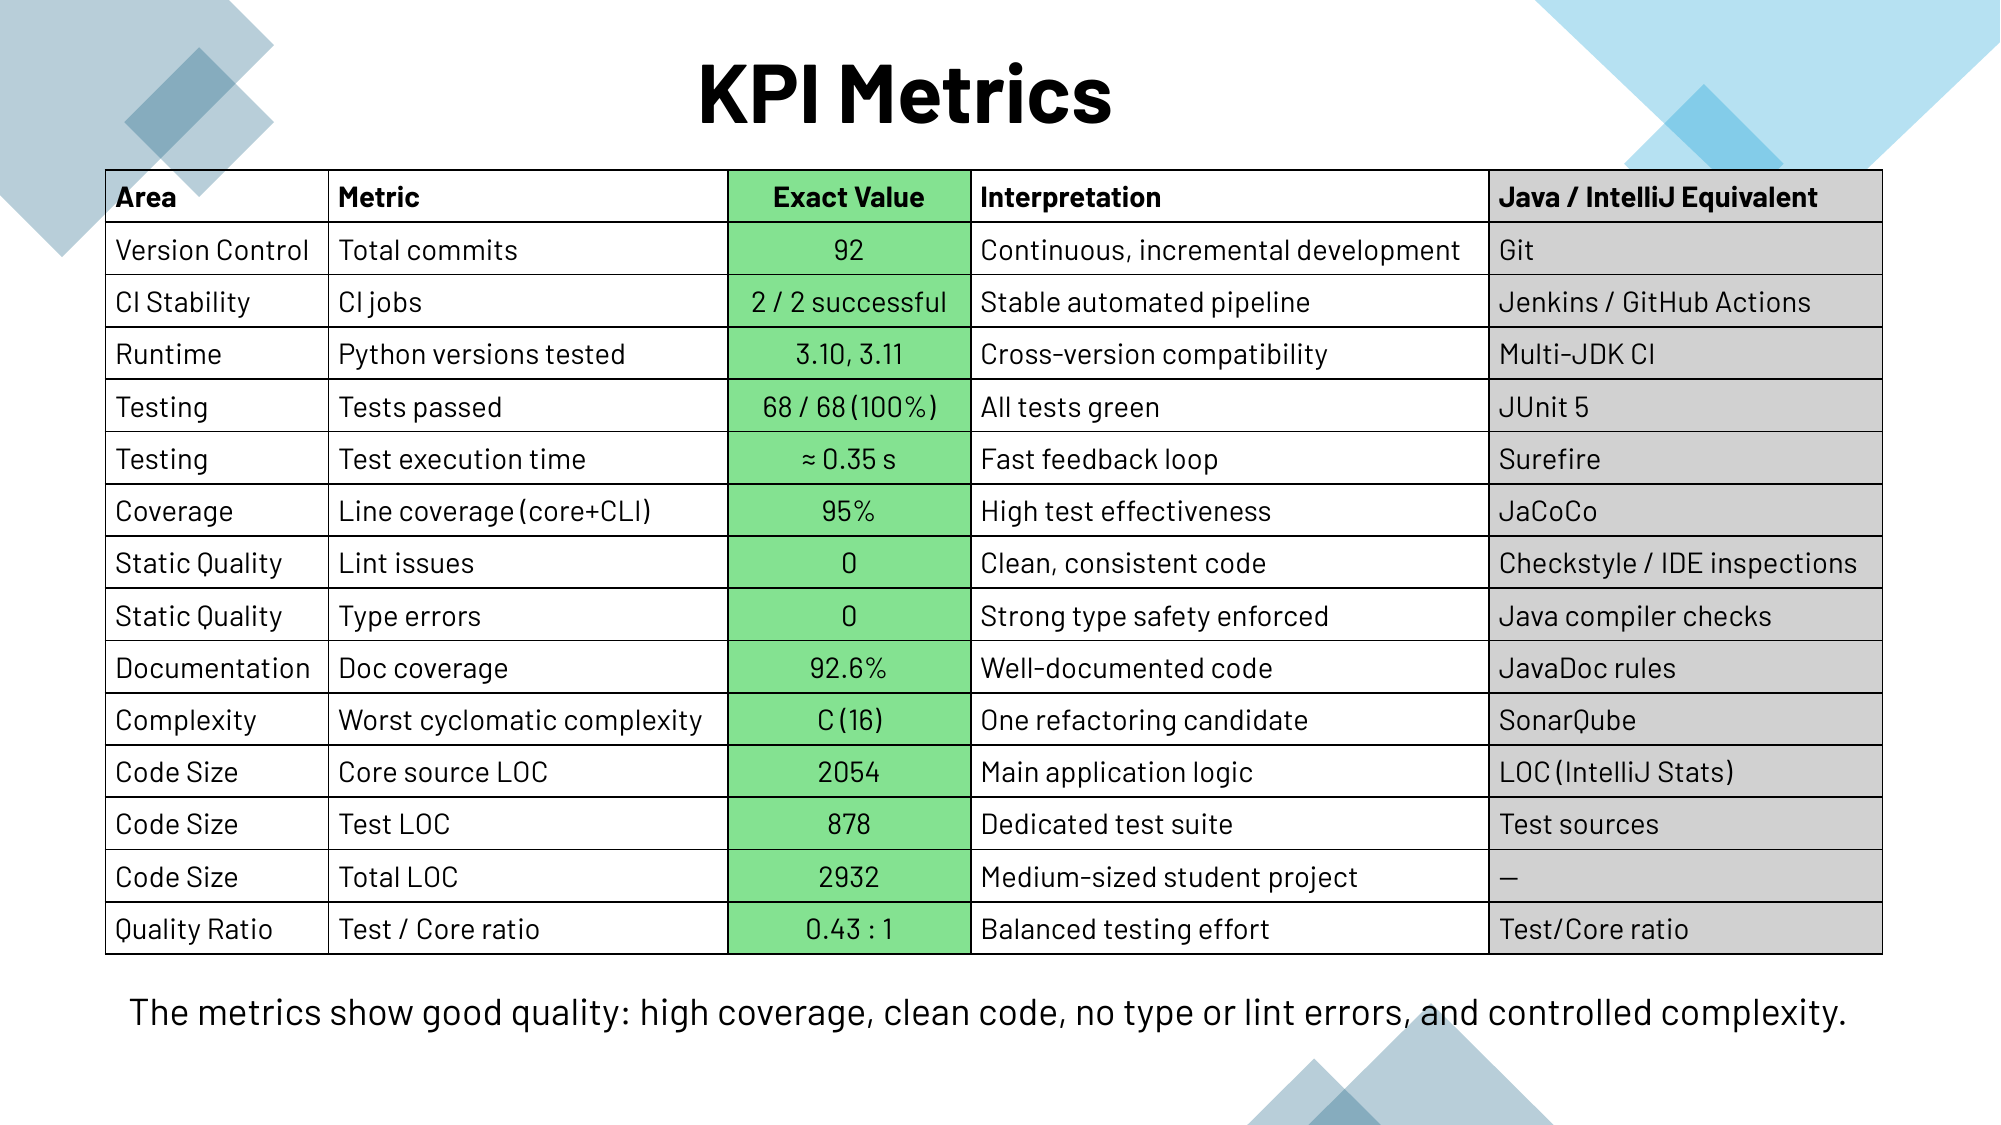

KPI Metrics

| Area | Metric | Exact Value | Interpretation | Java / IntelliJ Equivalent |
| --- | --- | --- | --- | --- |
| Version Control | Total commits | 92 | Continuous, incremental development | Git |
| CI Stability | CI jobs | 2 / 2 successful | Stable automated pipeline | Jenkins / GitHub Actions |
| Runtime | Python versions tested | 3.10, 3.11 | Cross-version compatibility | Multi-JDK CI |
| Testing | Tests passed | 68 / 68 (100%) | All tests green | JUnit 5 |
| Testing | Test execution time | ≈ 0.35 s | Fast feedback loop | Surefire |
| Coverage | Line coverage (core+CLI) | 95% | High test effectiveness | JaCoCo |
| Static Quality | Lint issues | 0 | Clean, consistent code | Checkstyle / IDE inspections |
| Static Quality | Type errors | 0 | Strong type safety enforced | Java compiler checks |
| Documentation | Doc coverage | 92.6% | Well-documented code | JavaDoc rules |
| Complexity | Worst cyclomatic complexity | C (16) | One refactoring candidate | SonarQube |
| Code Size | Core source LOC | 2054 | Main application logic | LOC (IntelliJ Stats) |
| Code Size | Test LOC | 878 | Dedicated test suite | Test sources |
| Code Size | Total LOC | 2932 | Medium-sized student project | — |
| Quality Ratio | Test / Core ratio | 0.43 : 1 | Balanced testing effort | Test/Core ratio |
The metrics show good quality: high coverage, clean code, no type or lint errors, and controlled complexity.